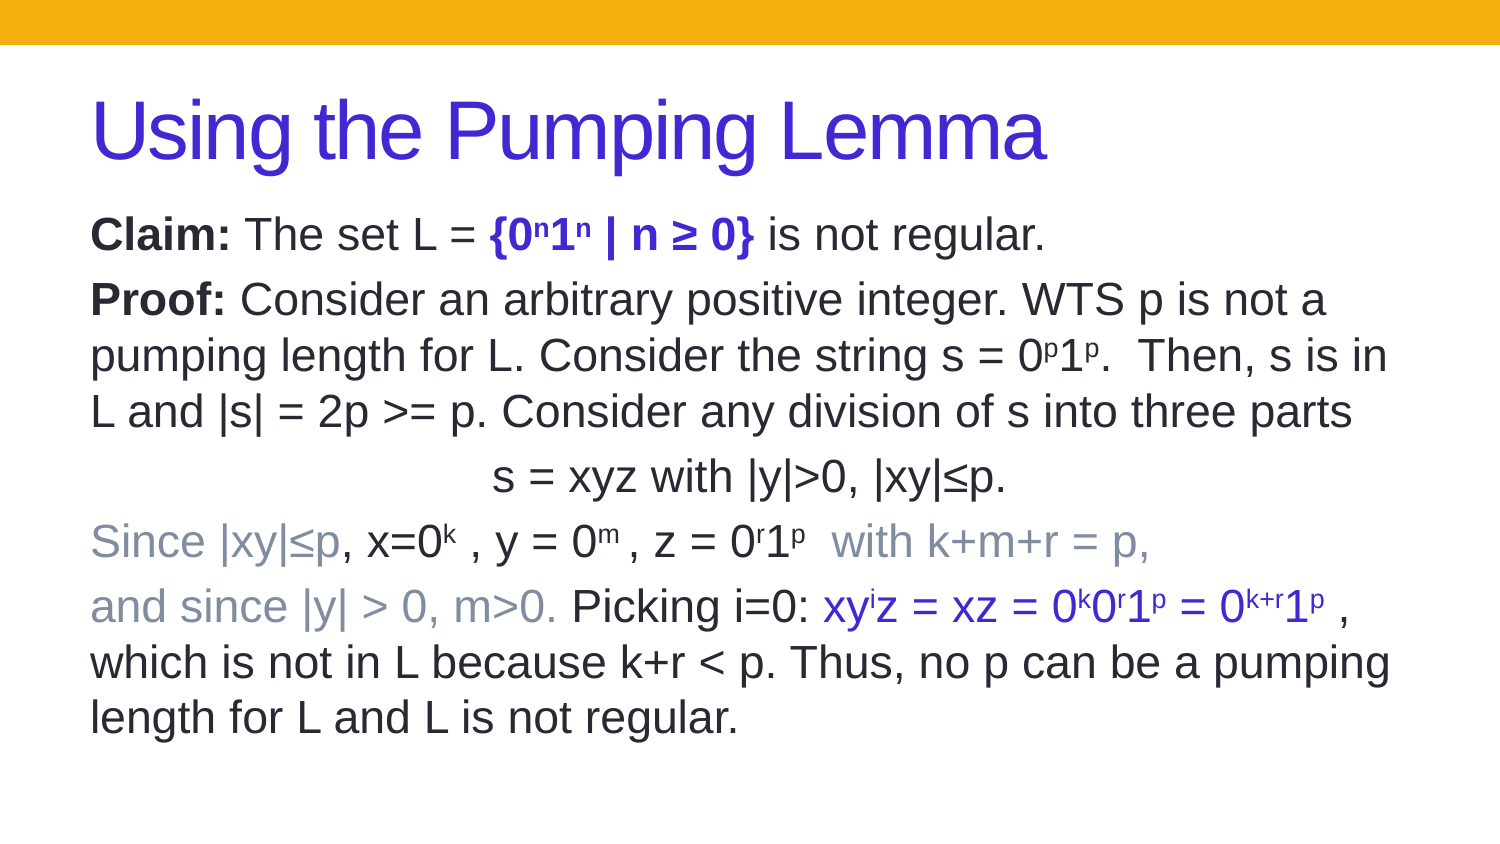

# Using the Pumping Lemma
Claim: The set L = {0n1n | n ≥ 0} is not regular.
Proof: Consider an arbitrary positive integer. WTS p is not a pumping length for L. Consider the string s = 0p1p.  Then, s is in L and |s| = 2p >= p. Consider any division of s into three parts
s = xyz with |y|>0, |xy|≤p.
Since |xy|≤p, x=0k , y = 0m , z = 0r1p  with k+m+r = p,
and since |y| > 0, m>0. Picking i=0: xyiz = xz = 0k0r1p = 0k+r1p , which is not in L because k+r < p. Thus, no p can be a pumping length for L and L is not regular.